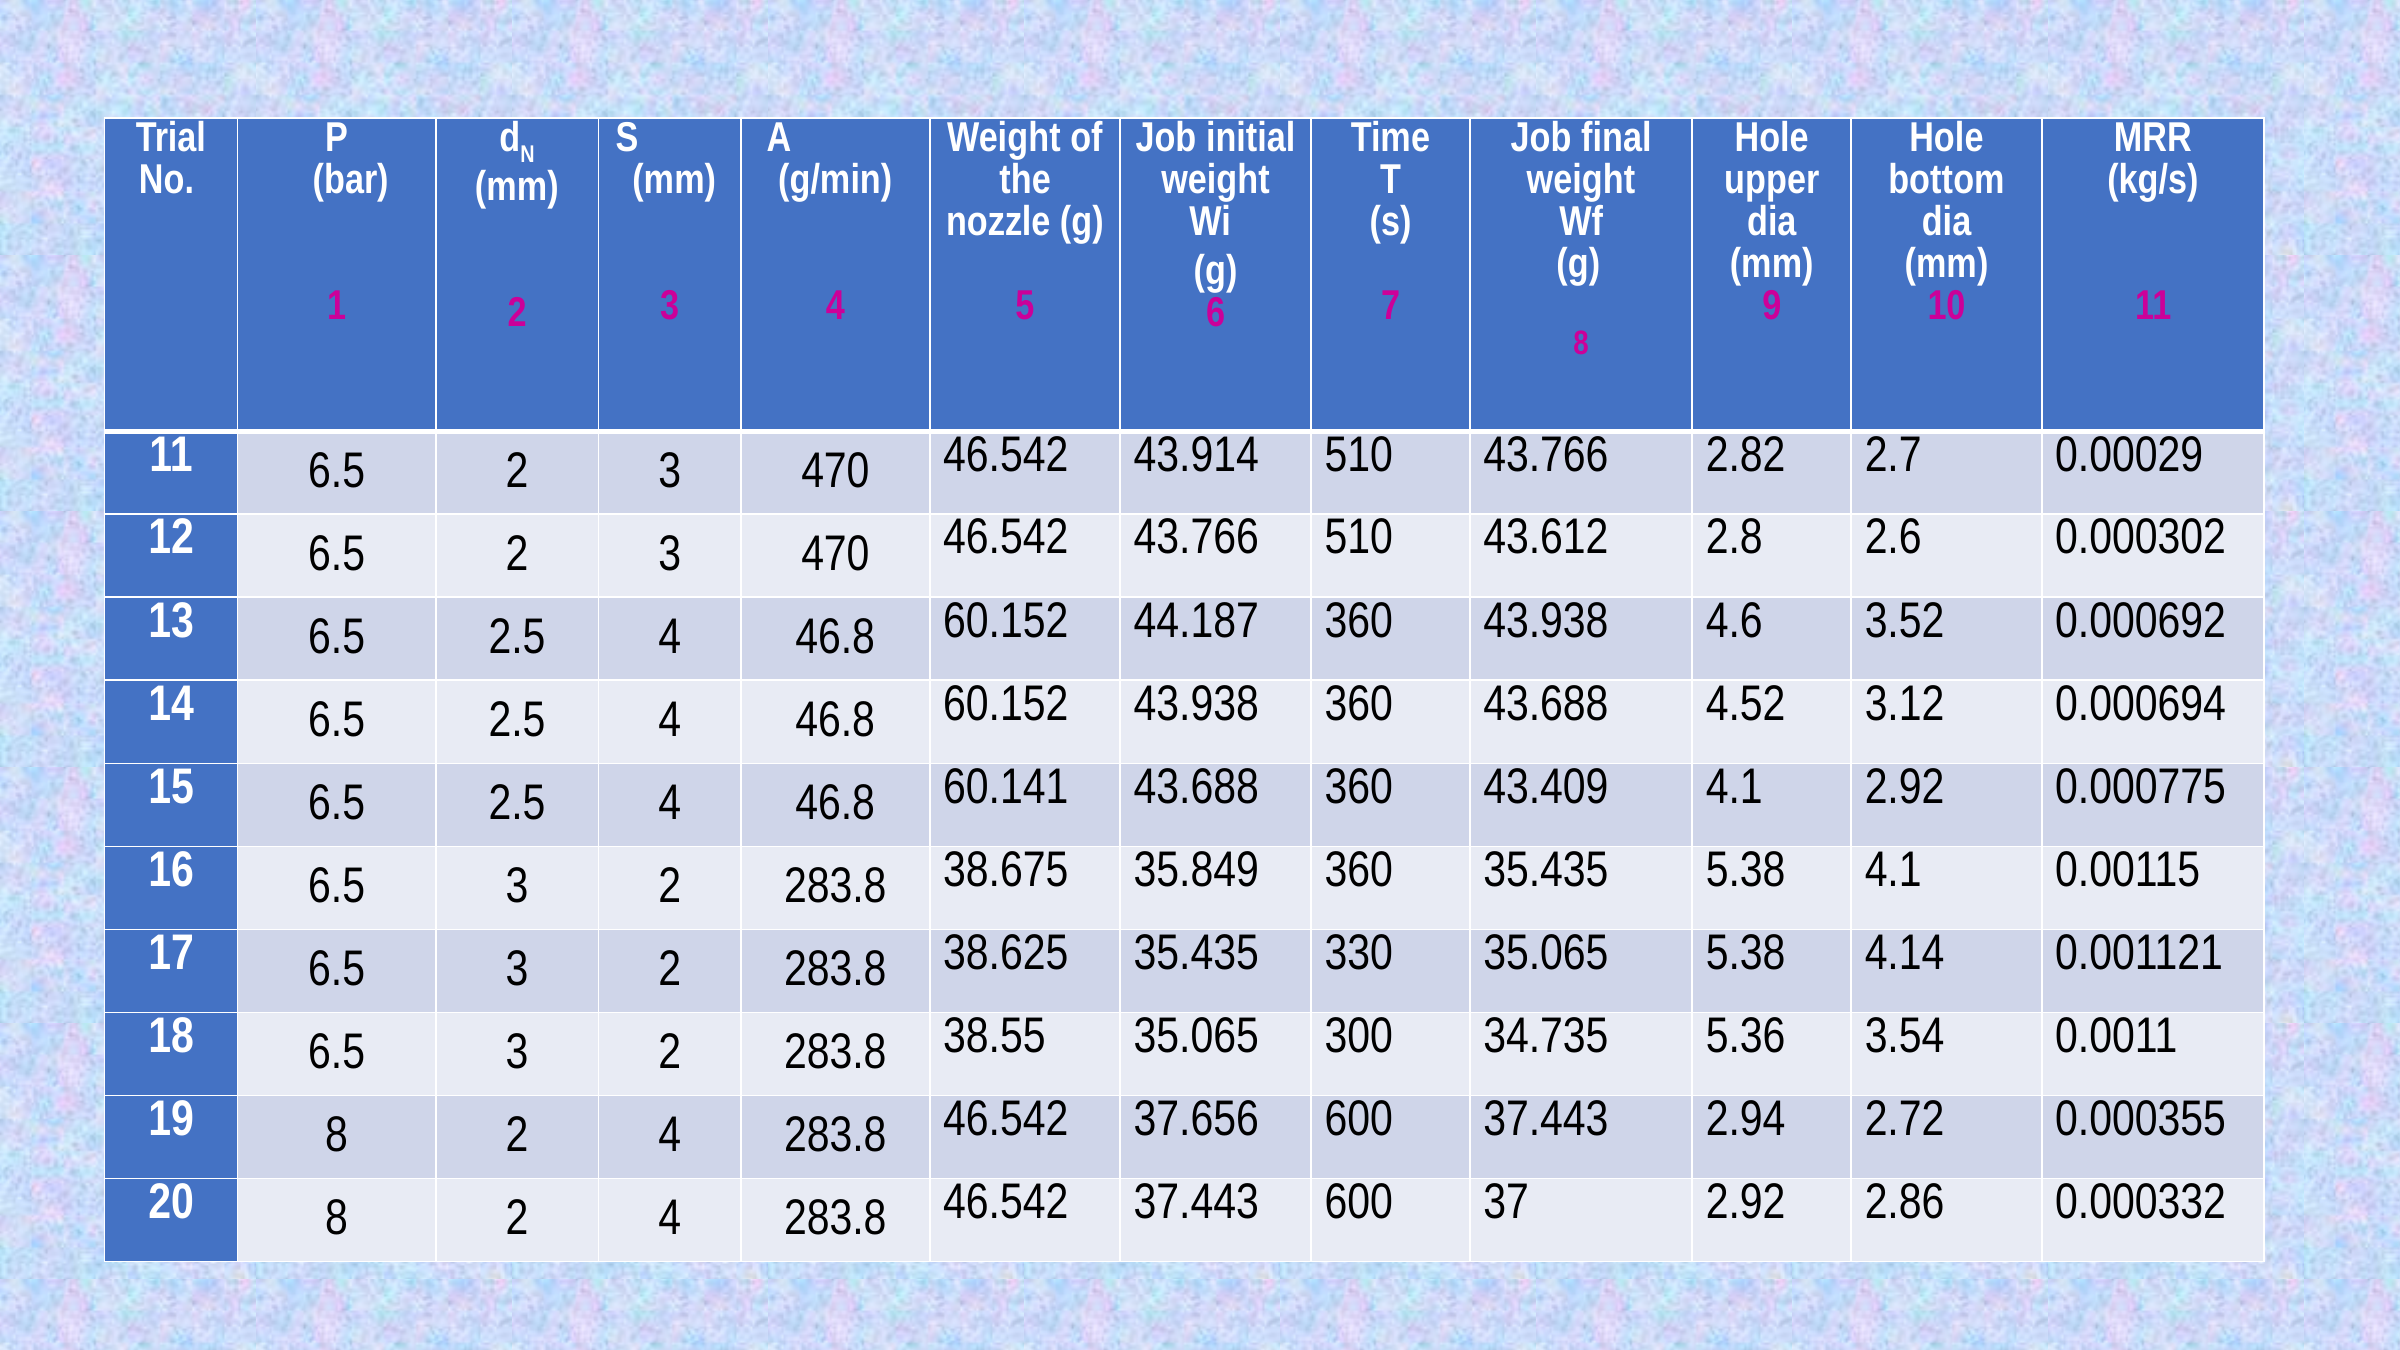

| Trial No. | P (bar) 1 | dN (mm) 2 | S (mm) 3 | A (g/min) 4 | Weight of the nozzle (g) 5 | Job initial weight Wi (g) 6 | Time T (s) 7 | Job final weight Wf (g) 8 | Hole upper dia (mm) 9 | Hole bottom dia (mm) 10 | MRR (kg/s) 11 |
| --- | --- | --- | --- | --- | --- | --- | --- | --- | --- | --- | --- |
| 11 | 6.5 | 2 | 3 | 470 | 46.542 | 43.914 | 510 | 43.766 | 2.82 | 2.7 | 0.00029 |
| 12 | 6.5 | 2 | 3 | 470 | 46.542 | 43.766 | 510 | 43.612 | 2.8 | 2.6 | 0.000302 |
| 13 | 6.5 | 2.5 | 4 | 46.8 | 60.152 | 44.187 | 360 | 43.938 | 4.6 | 3.52 | 0.000692 |
| 14 | 6.5 | 2.5 | 4 | 46.8 | 60.152 | 43.938 | 360 | 43.688 | 4.52 | 3.12 | 0.000694 |
| 15 | 6.5 | 2.5 | 4 | 46.8 | 60.141 | 43.688 | 360 | 43.409 | 4.1 | 2.92 | 0.000775 |
| 16 | 6.5 | 3 | 2 | 283.8 | 38.675 | 35.849 | 360 | 35.435 | 5.38 | 4.1 | 0.00115 |
| 17 | 6.5 | 3 | 2 | 283.8 | 38.625 | 35.435 | 330 | 35.065 | 5.38 | 4.14 | 0.001121 |
| 18 | 6.5 | 3 | 2 | 283.8 | 38.55 | 35.065 | 300 | 34.735 | 5.36 | 3.54 | 0.0011 |
| 19 | 8 | 2 | 4 | 283.8 | 46.542 | 37.656 | 600 | 37.443 | 2.94 | 2.72 | 0.000355 |
| 20 | 8 | 2 | 4 | 283.8 | 46.542 | 37.443 | 600 | 37 | 2.92 | 2.86 | 0.000332 |